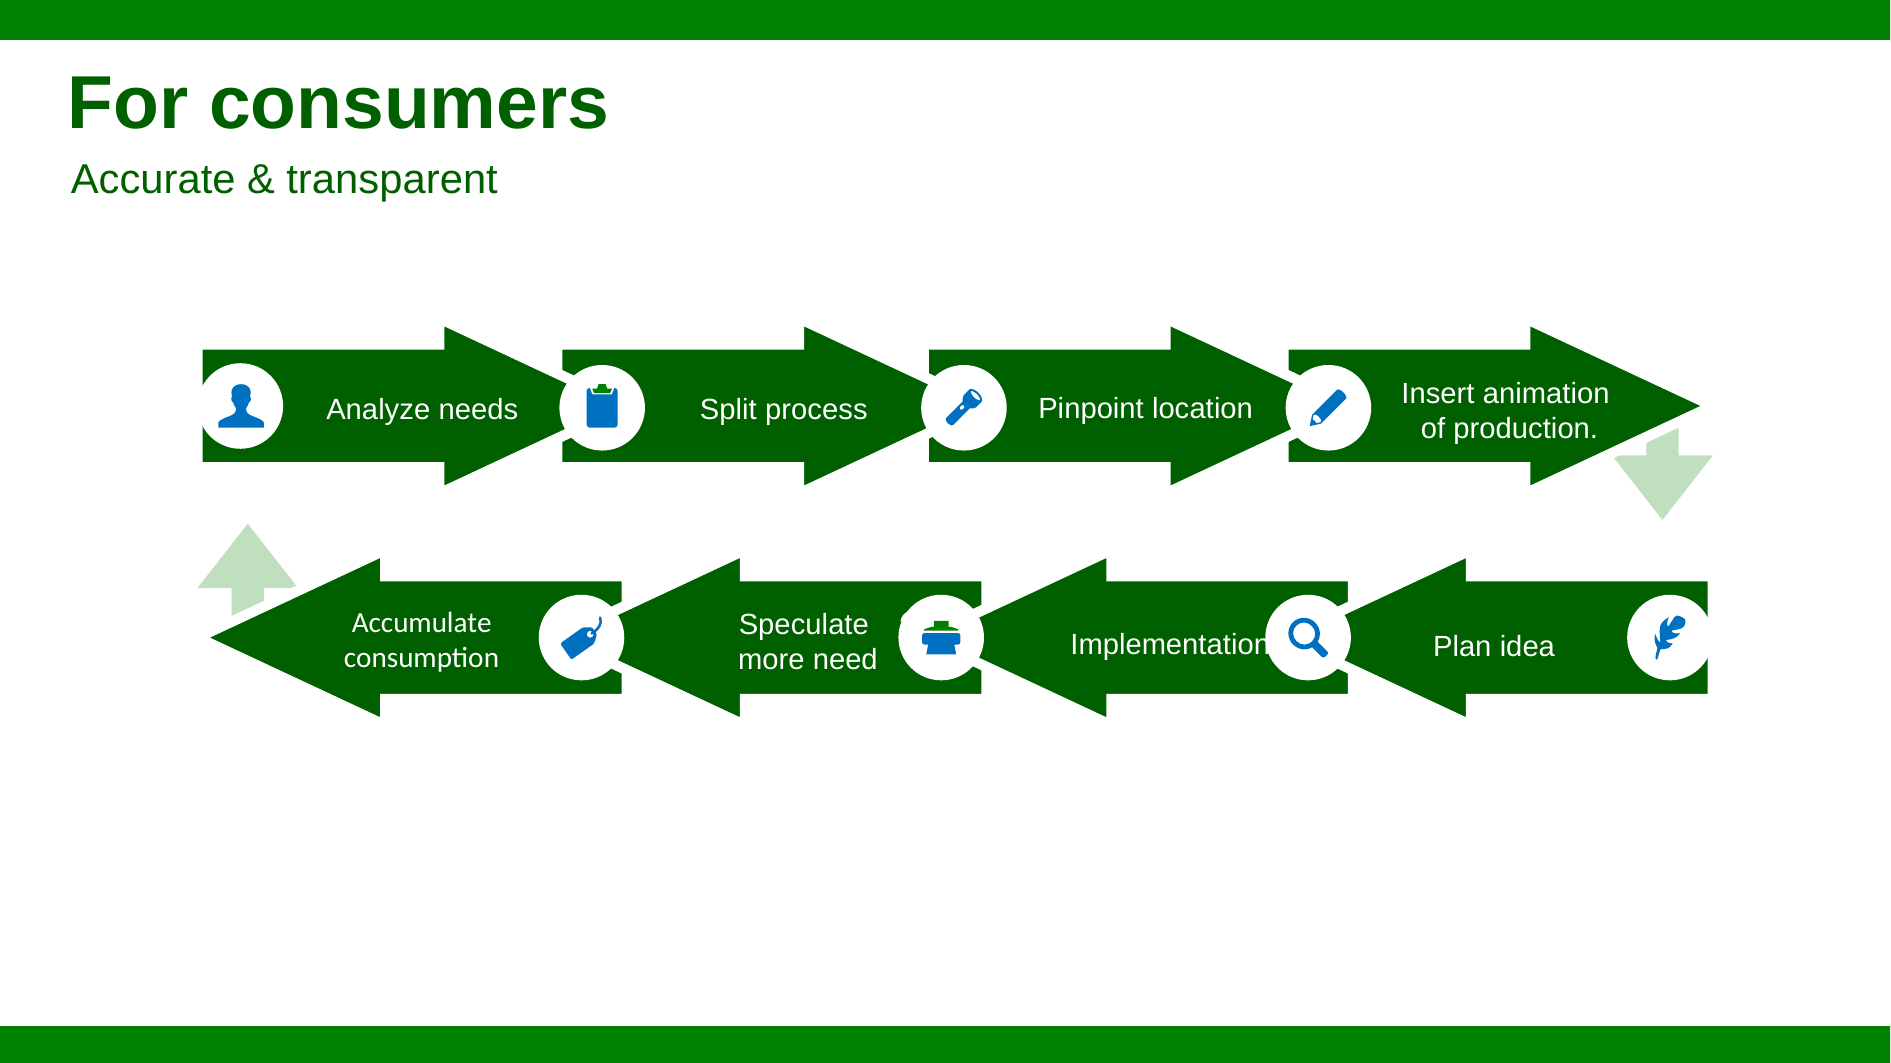

For consumers
Accurate & transparent

Insert animation
of production.
Pinpoint location
Analyze needs
Split process

Cc

Accumulate consumption
Speculate
more need

Implementation
Plan idea